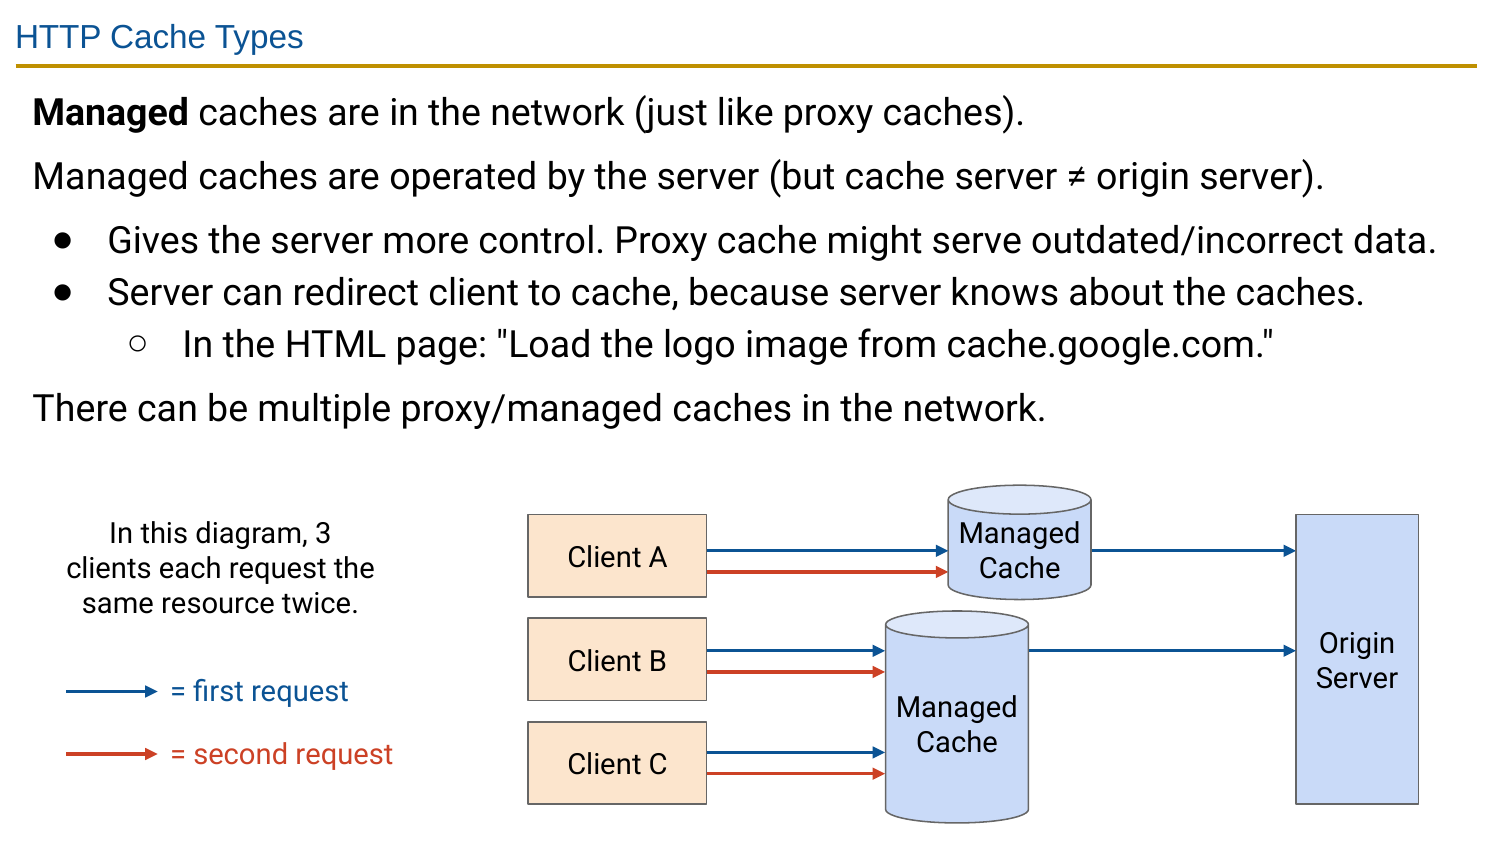

# HTTP Cache Types
Managed caches are in the network (just like proxy caches).
Managed caches are operated by the server (but cache server ≠ origin server).
Gives the server more control. Proxy cache might serve outdated/incorrect data.
Server can redirect client to cache, because server knows about the caches.
In the HTML page: "Load the logo image from cache.google.com."
There can be multiple proxy/managed caches in the network.
Managed Cache
In this diagram, 3 clients each request the same resource twice.
Client A
Origin Server
Managed Cache
Client B
= first request
Client C
= second request